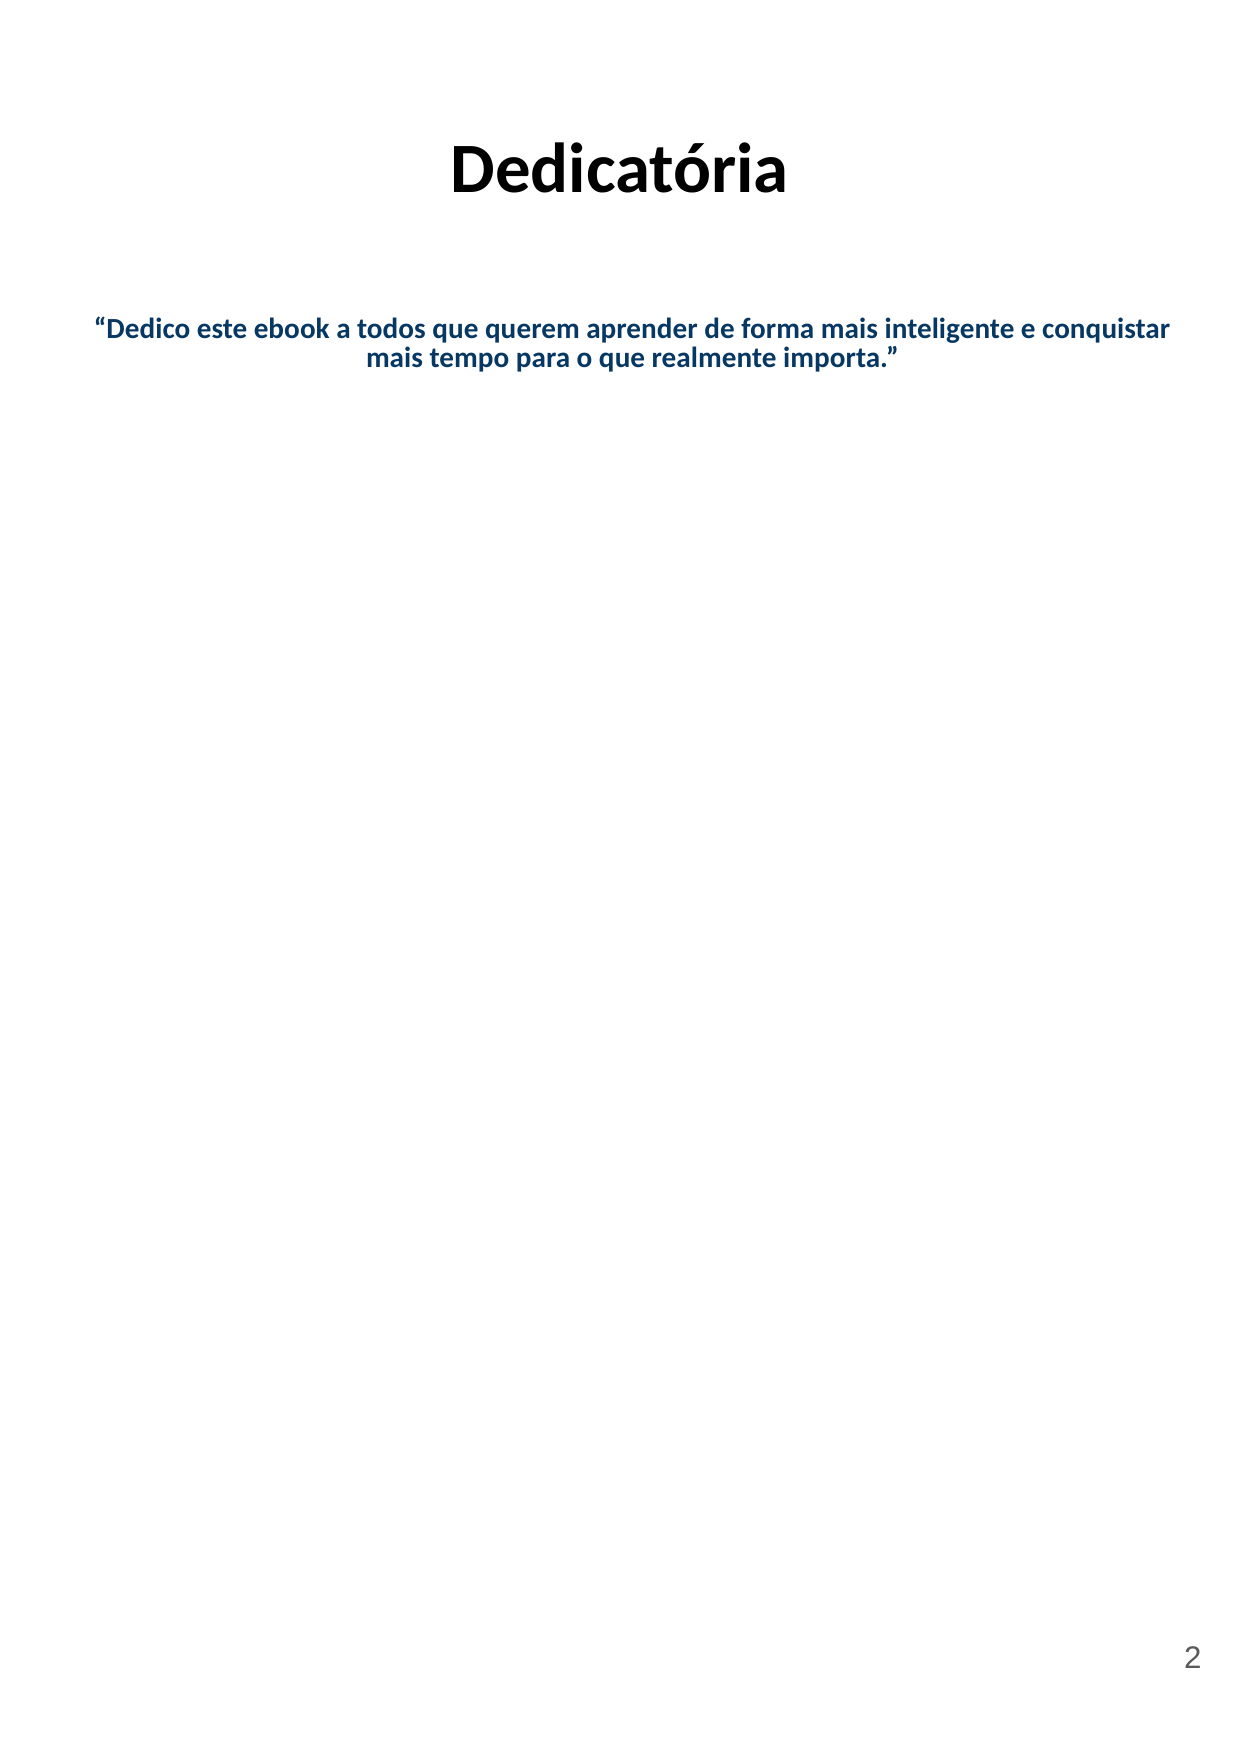

# Dedicatória
“Dedico este ebook a todos que querem aprender de forma mais inteligente e conquistar mais tempo para o que realmente importa.”
2